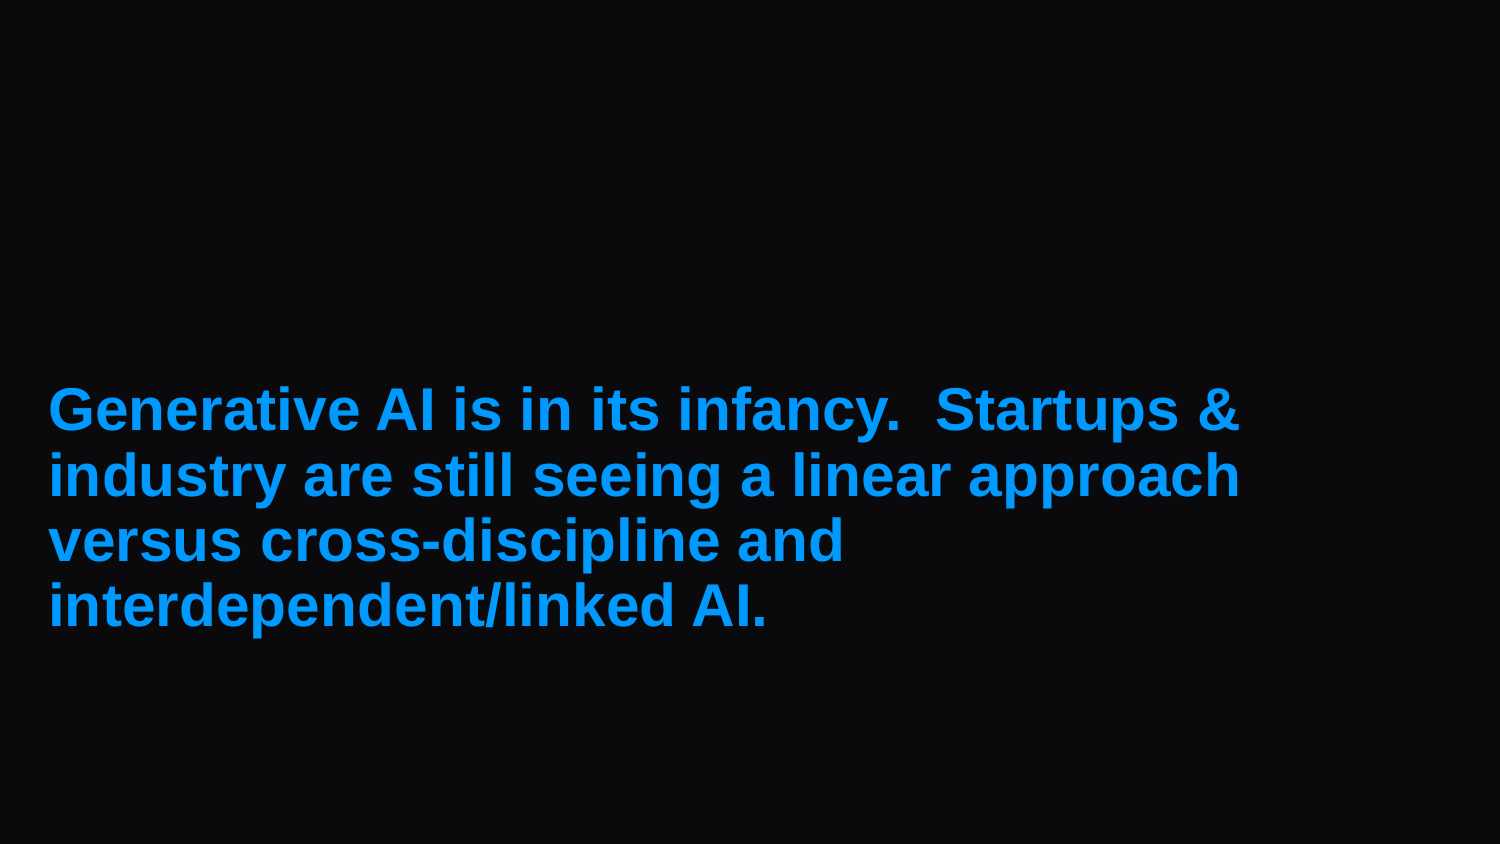

#
Generative AI is in its infancy.  Startups & industry are still seeing a linear approach versus cross-discipline and interdependent/linked AI.